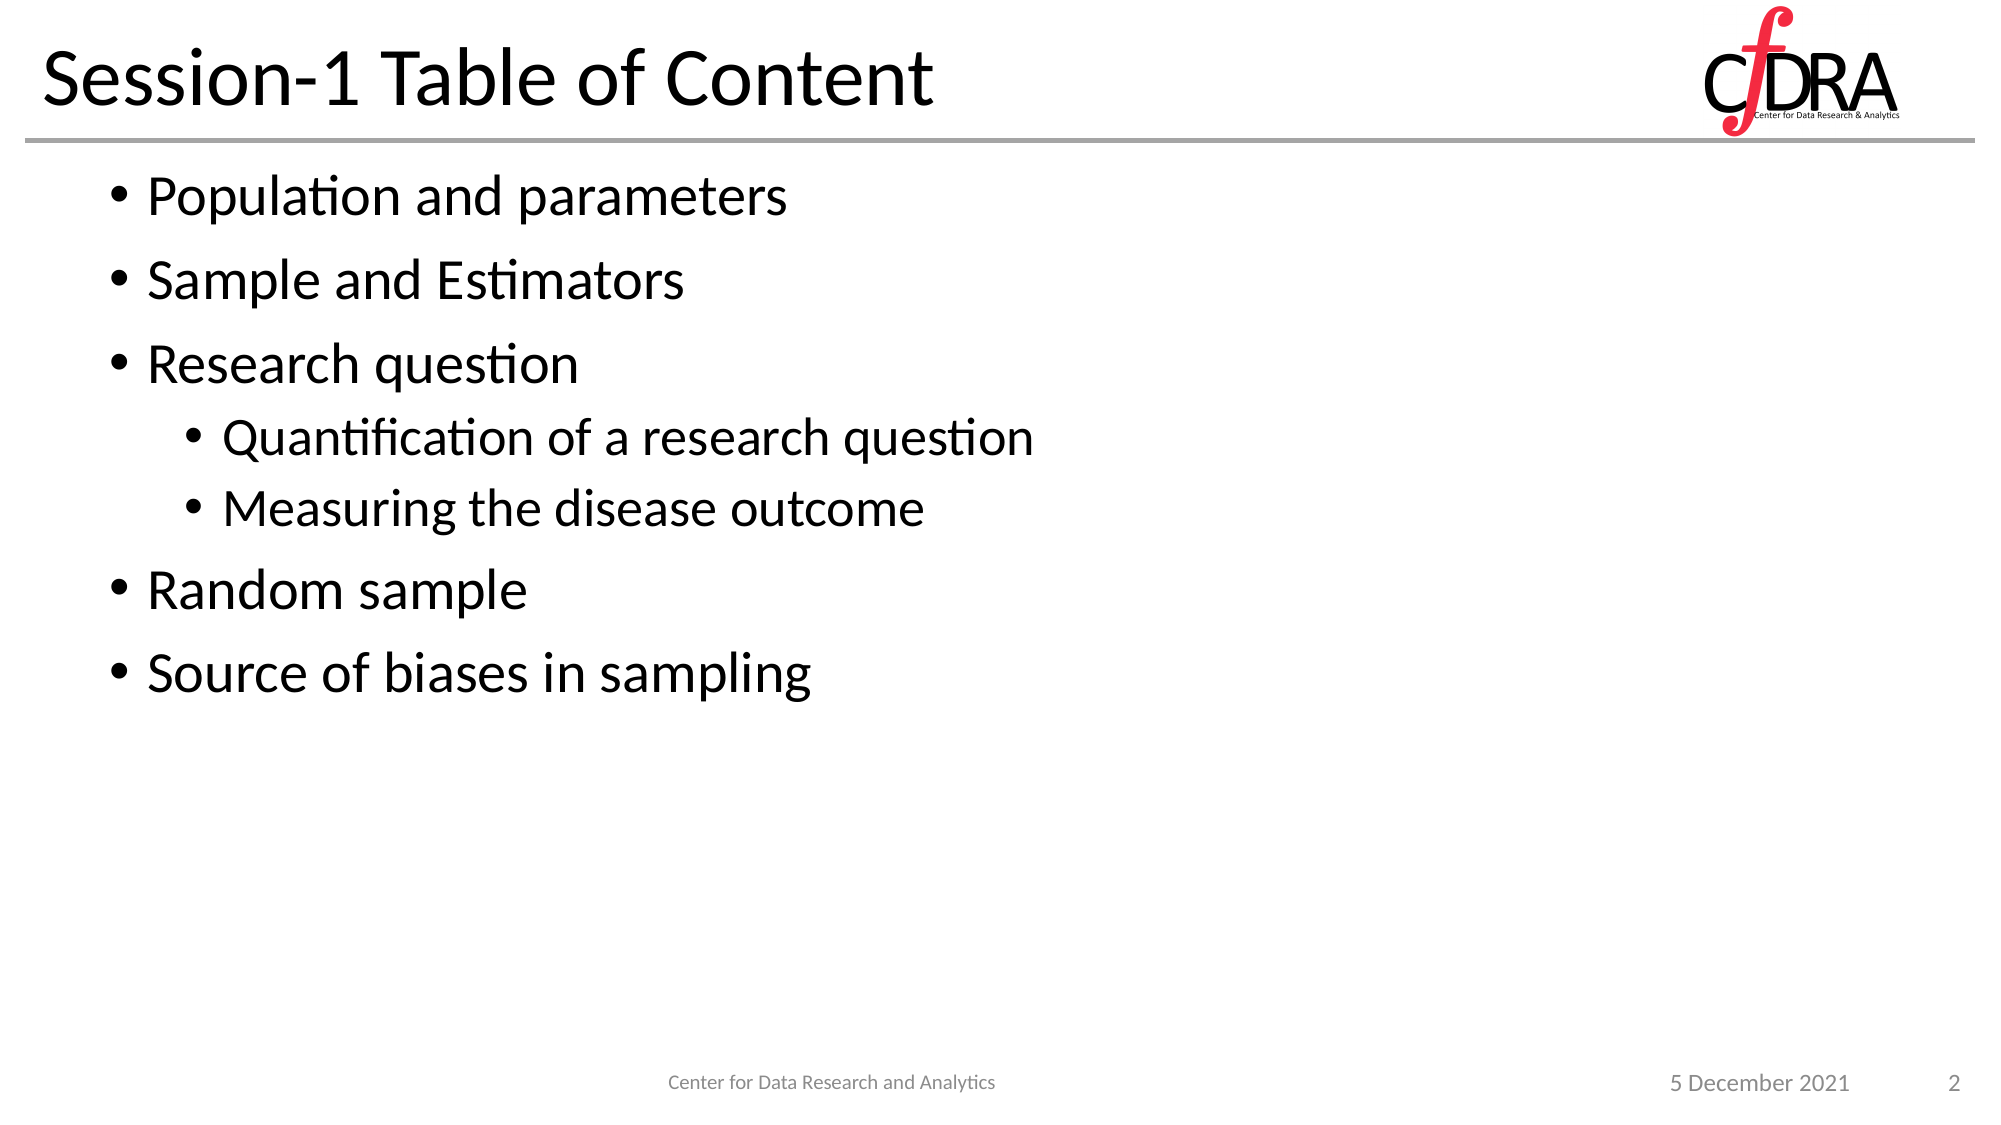

# Session-1 Table of Content
Population and parameters
Sample and Estimators
Research question
Quantification of a research question
Measuring the disease outcome
Random sample
Source of biases in sampling
2
Center for Data Research and Analytics
5 December 2021